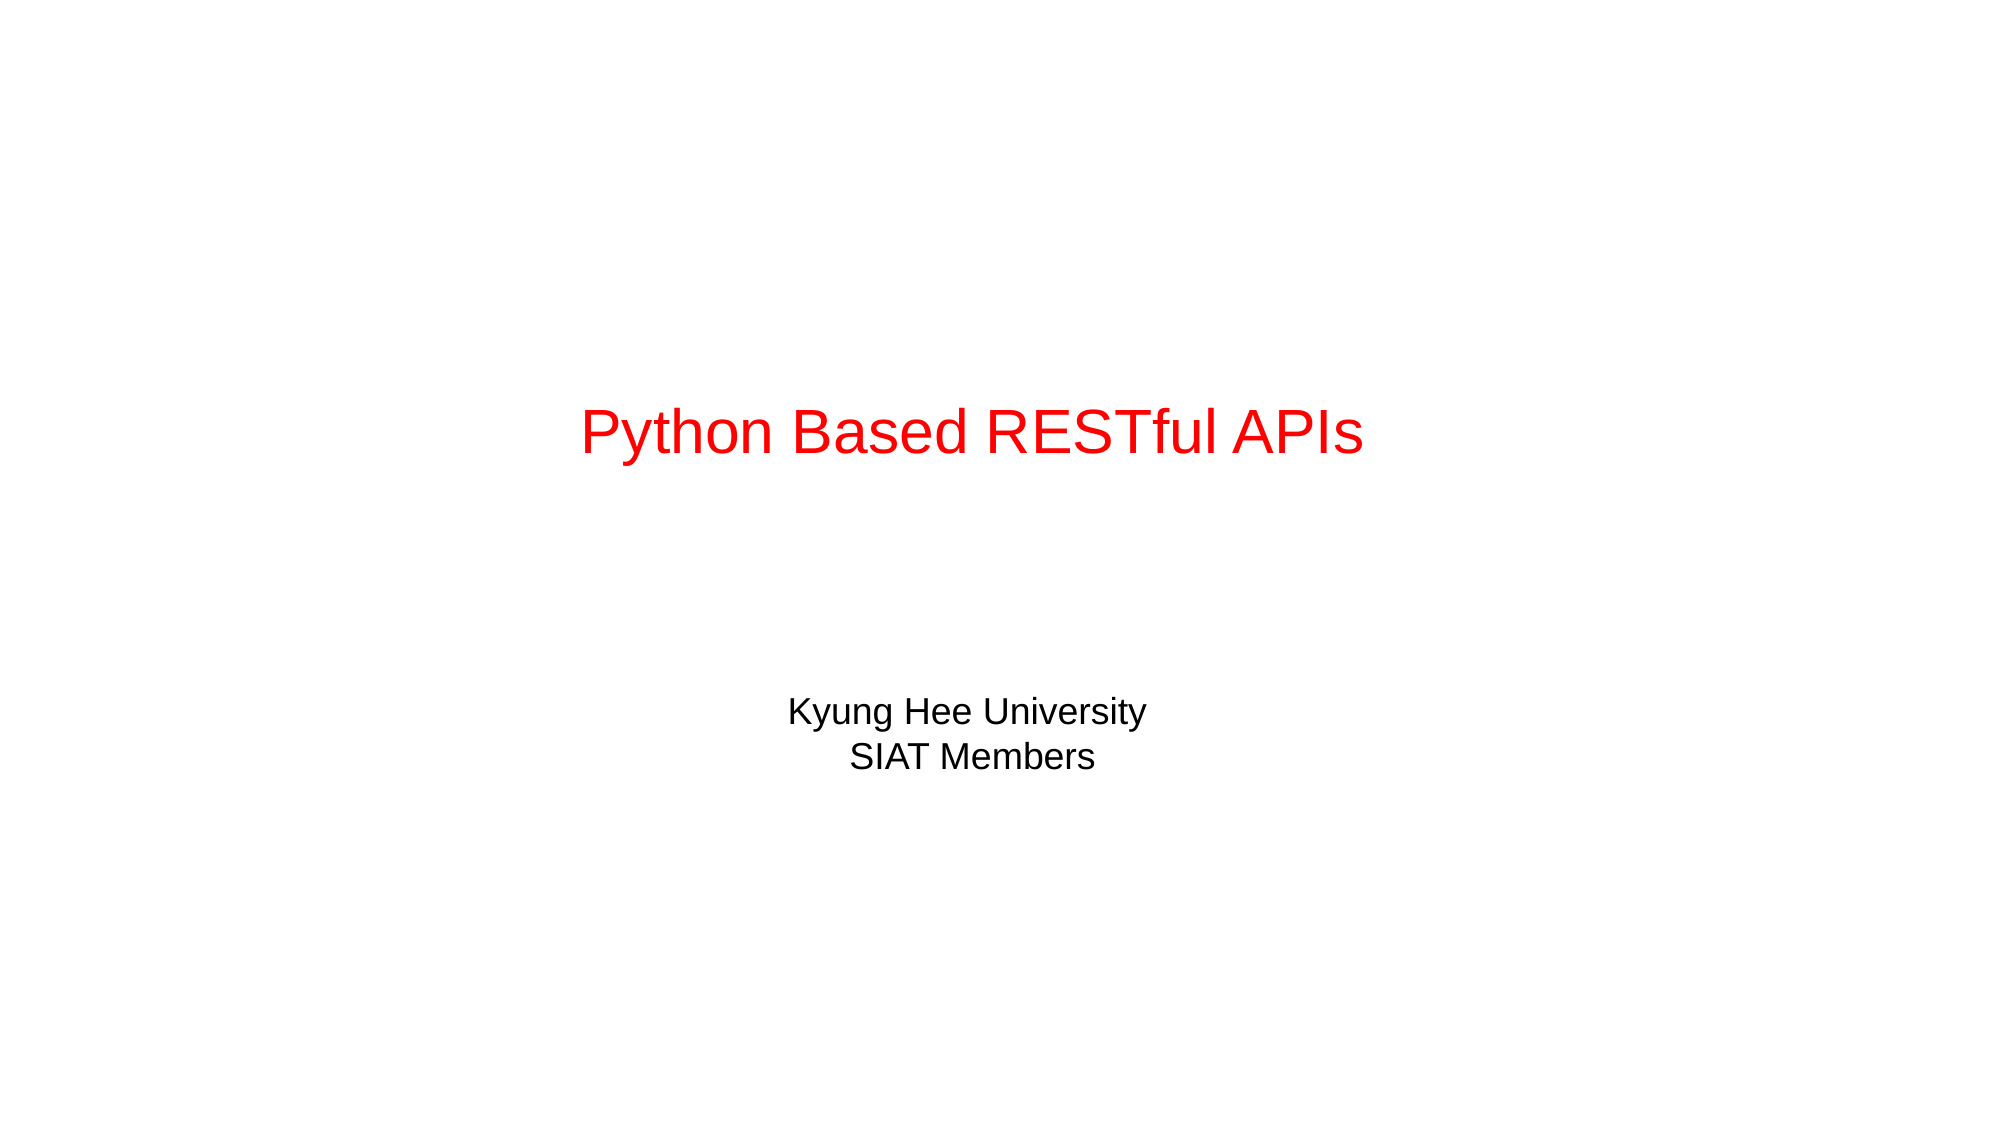

Python Based RESTful APIs
Kyung Hee University
SIAT Members